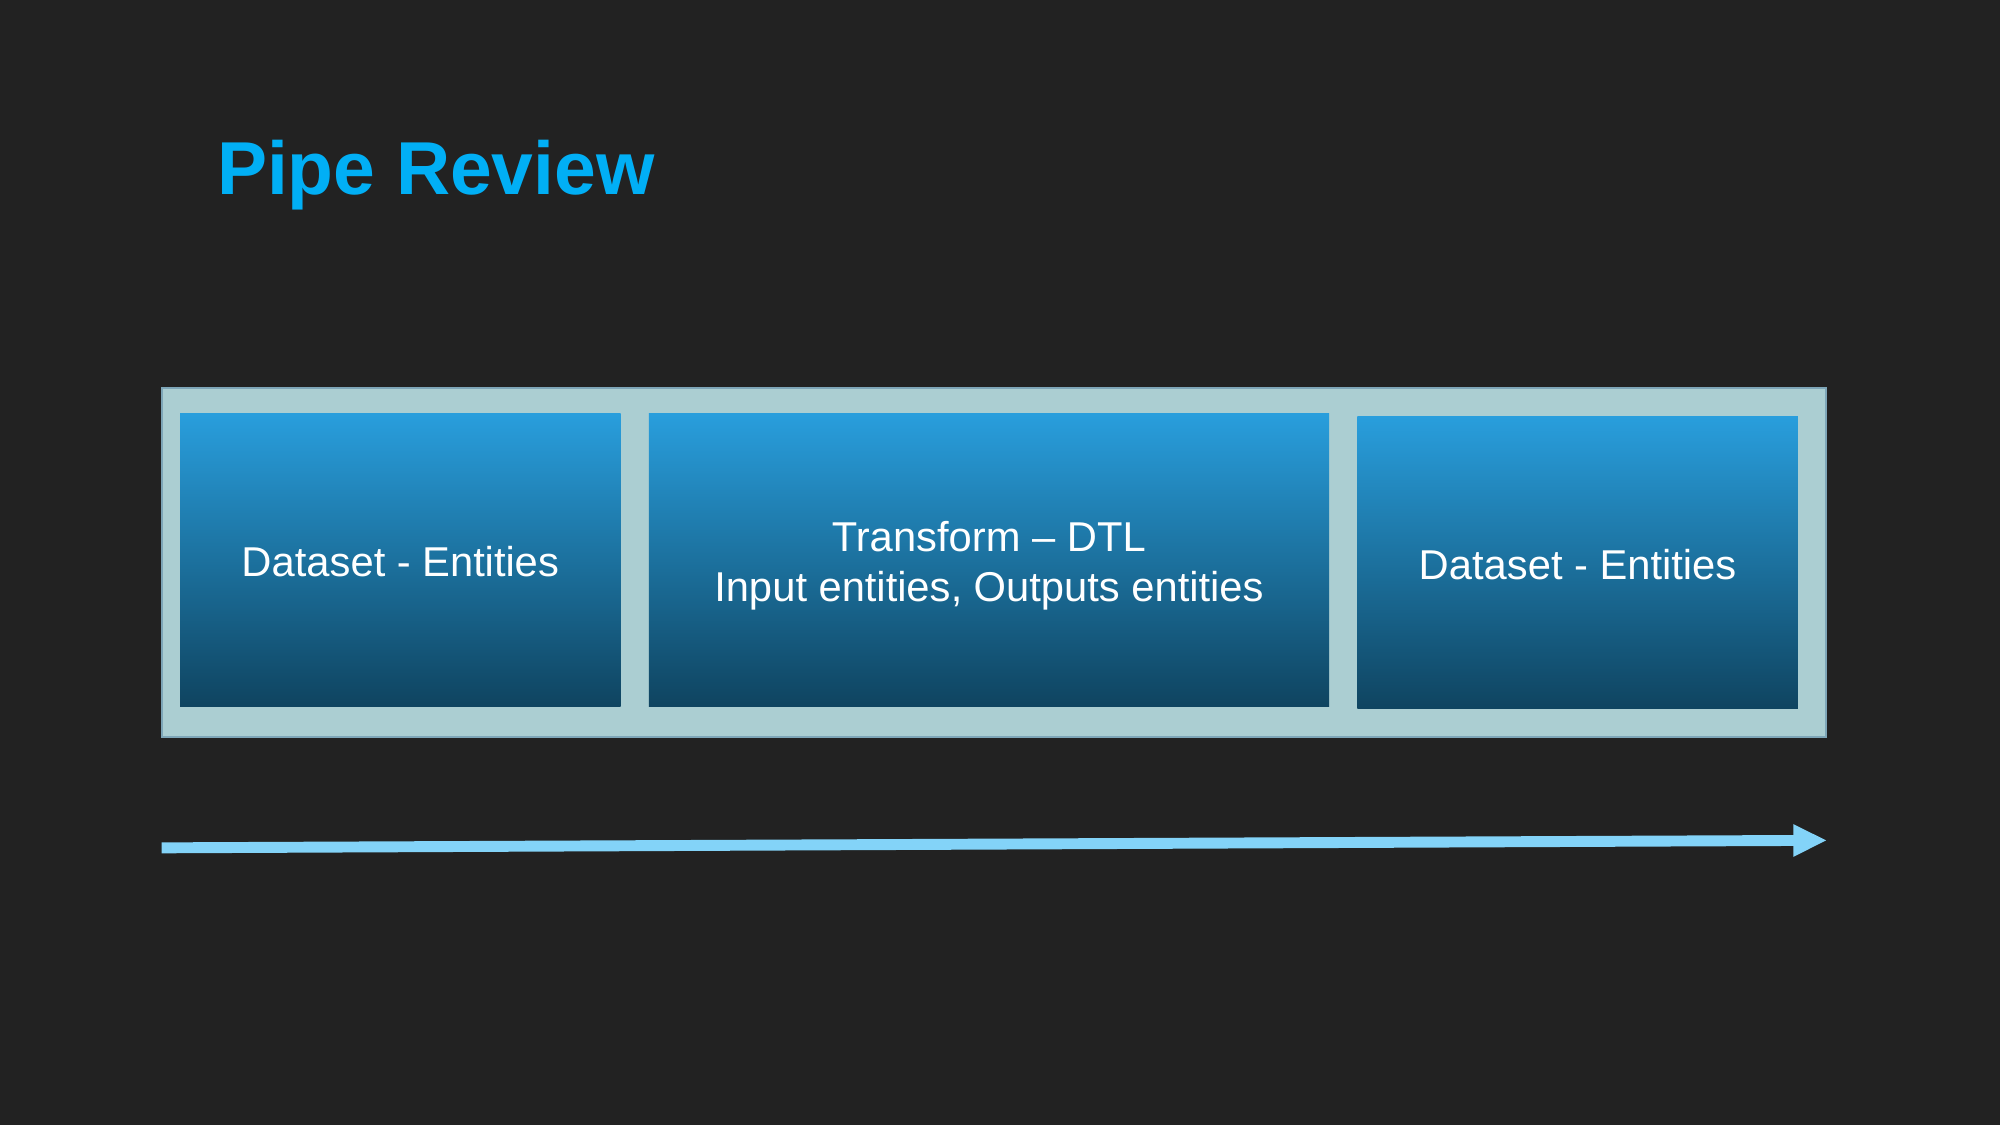

Pipe Review

Dataset - Entities
Transform – DTL
Input entities, Outputs entities
Dataset - Entities